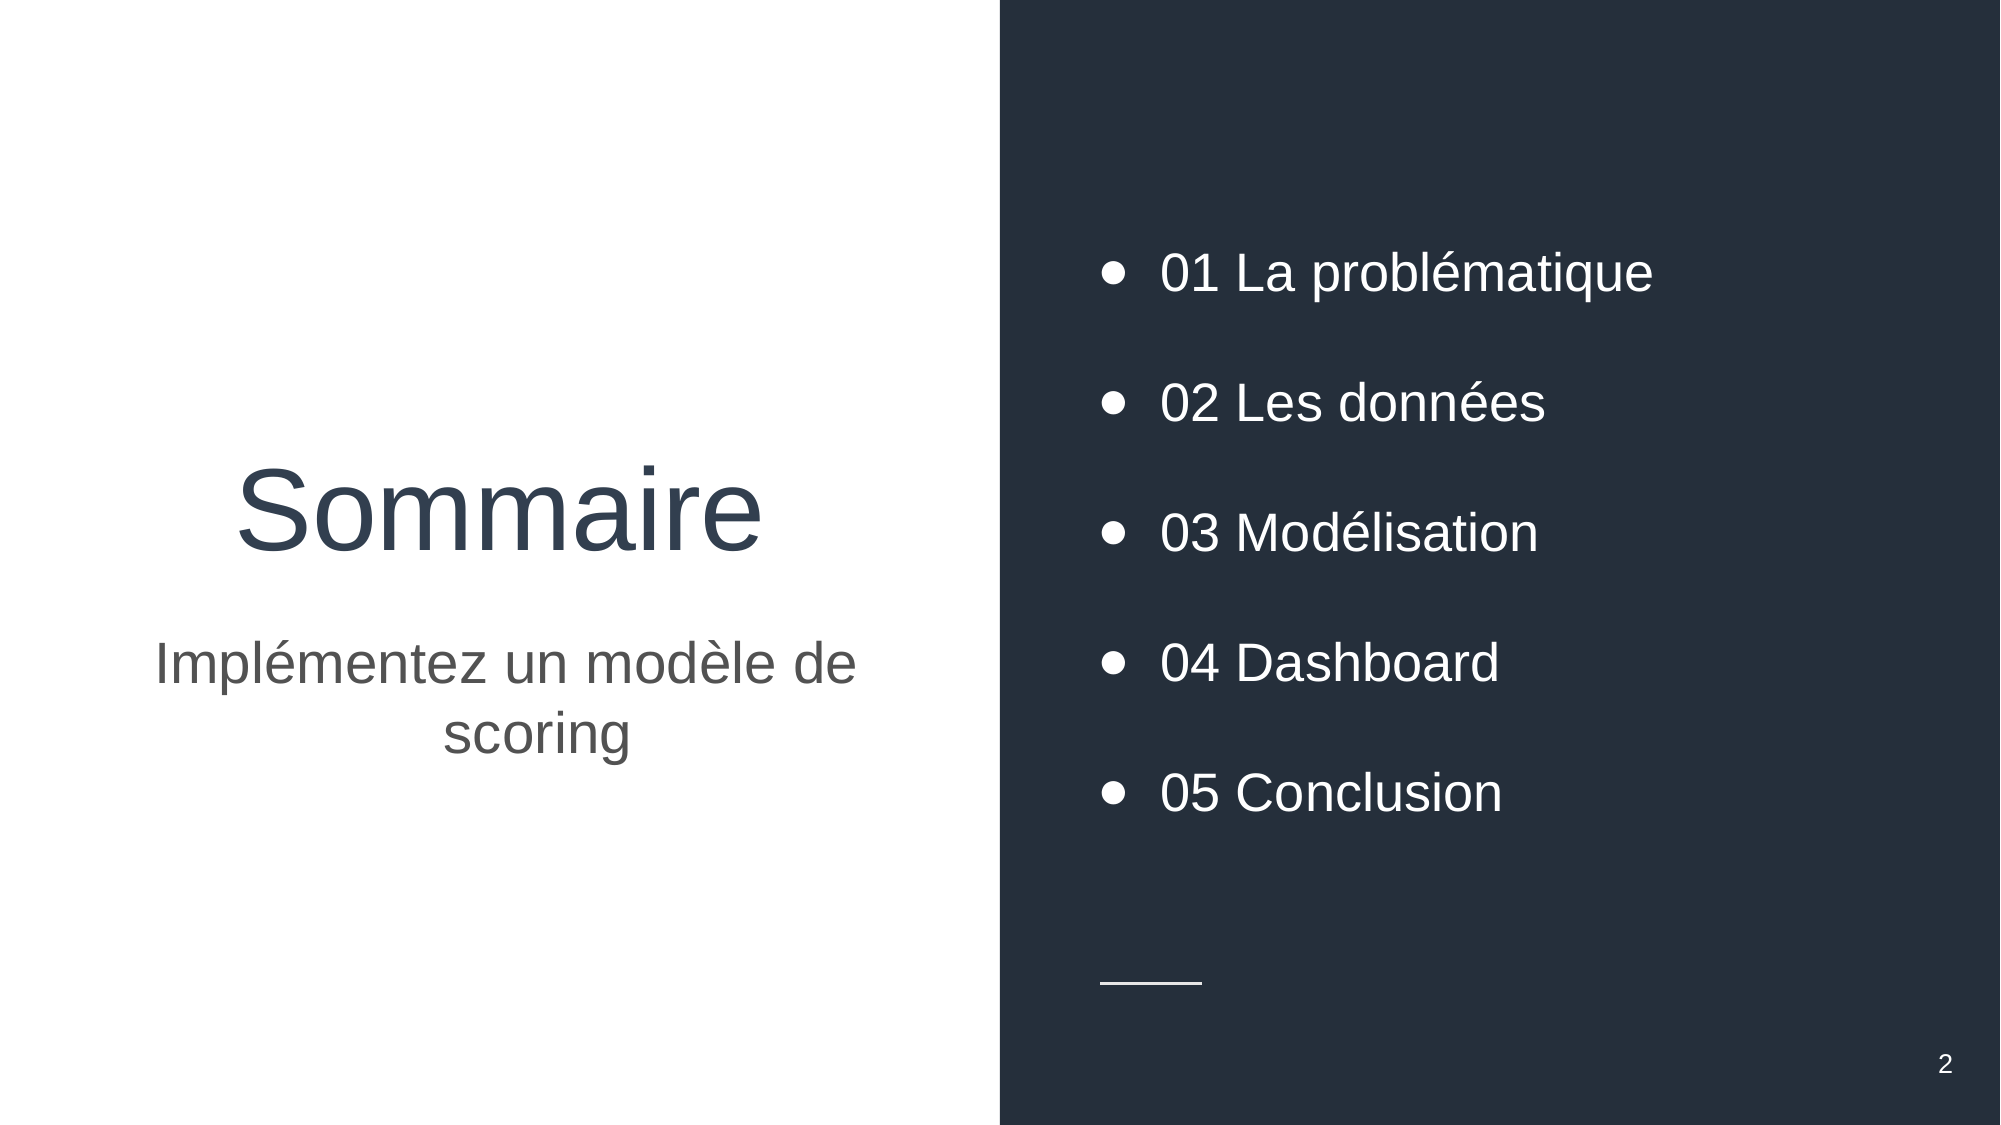

01 La problématique
02 Les données
03 Modélisation
04 Dashboard
05 Conclusion

# Sommaire
Implémentez un modèle de scoring
2